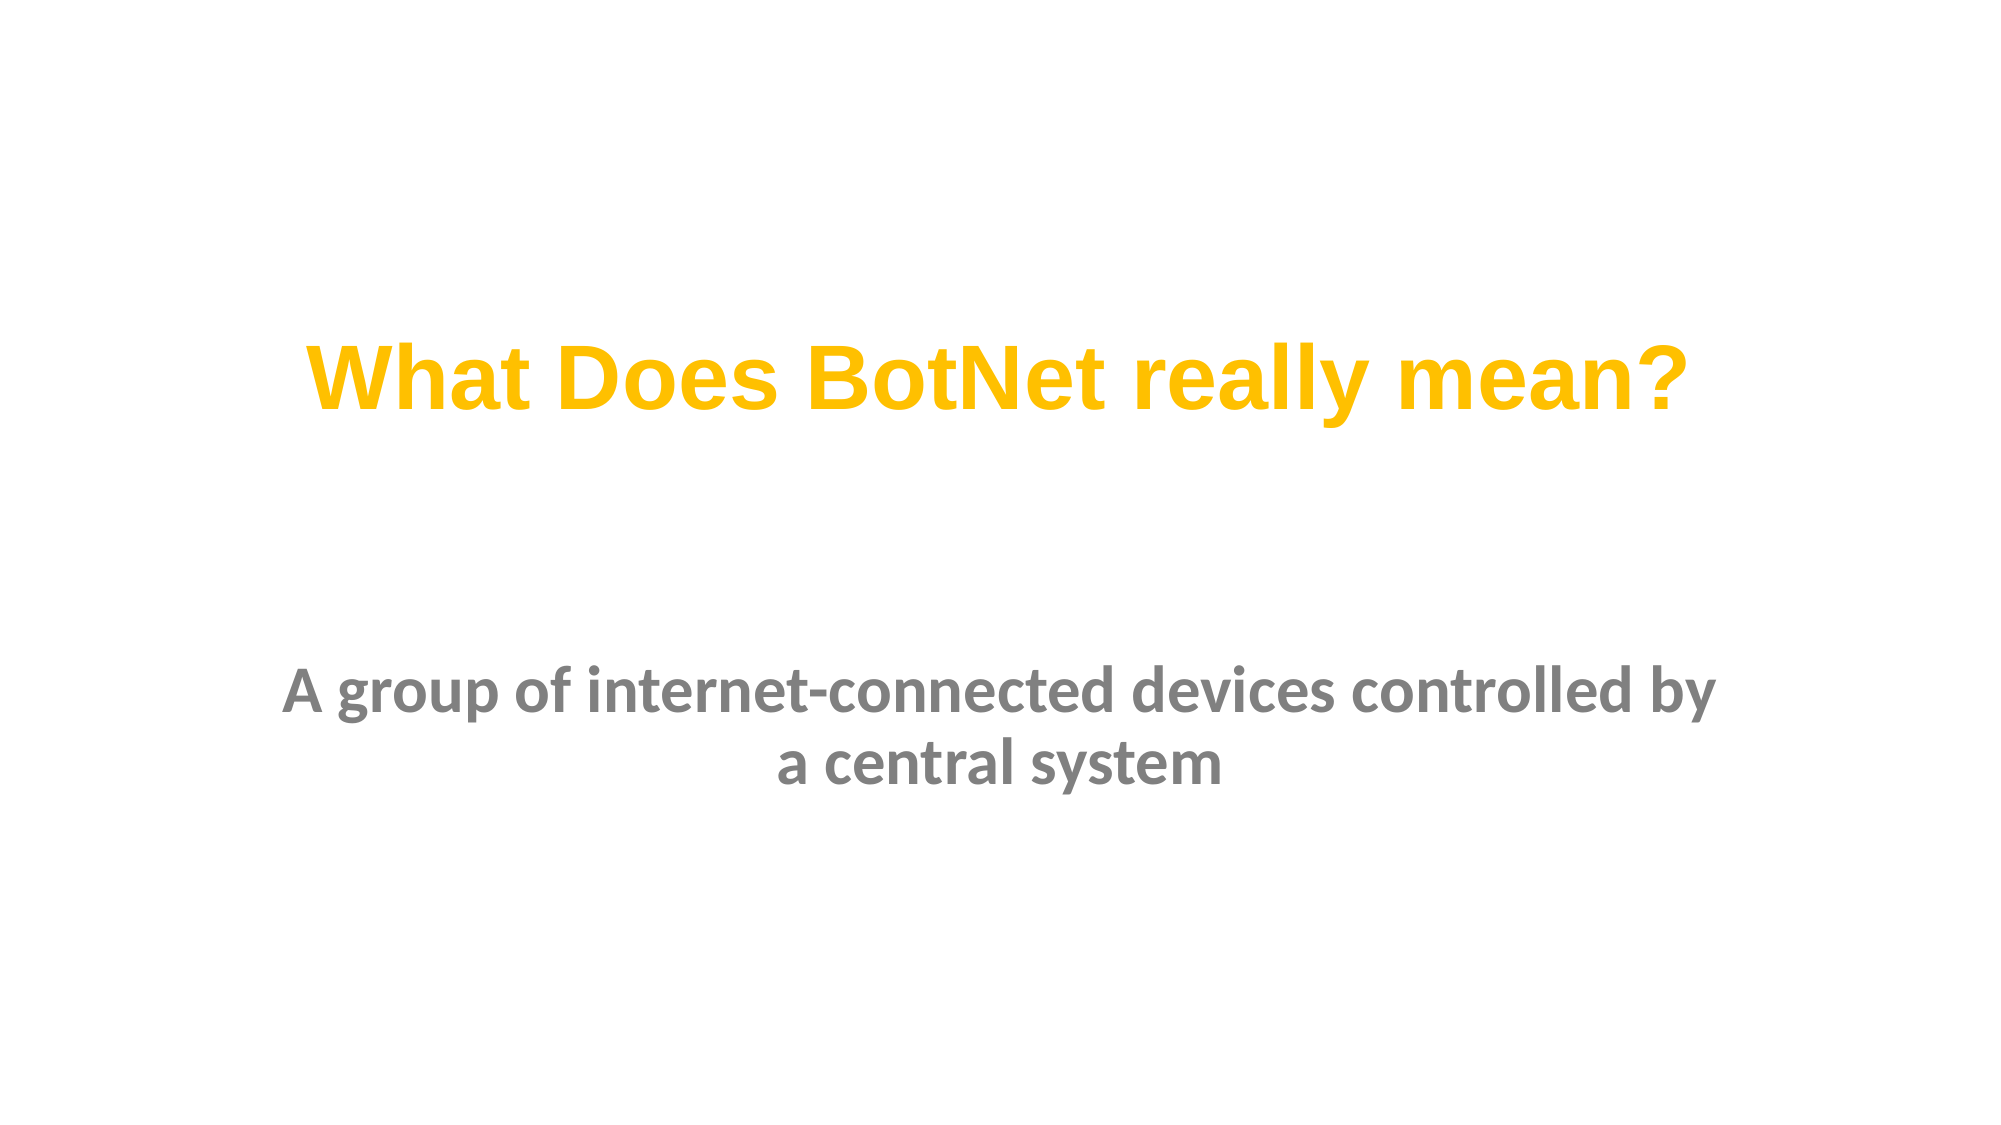

# What Does BotNet really mean?
A group of internet-connected devices controlled by a central system